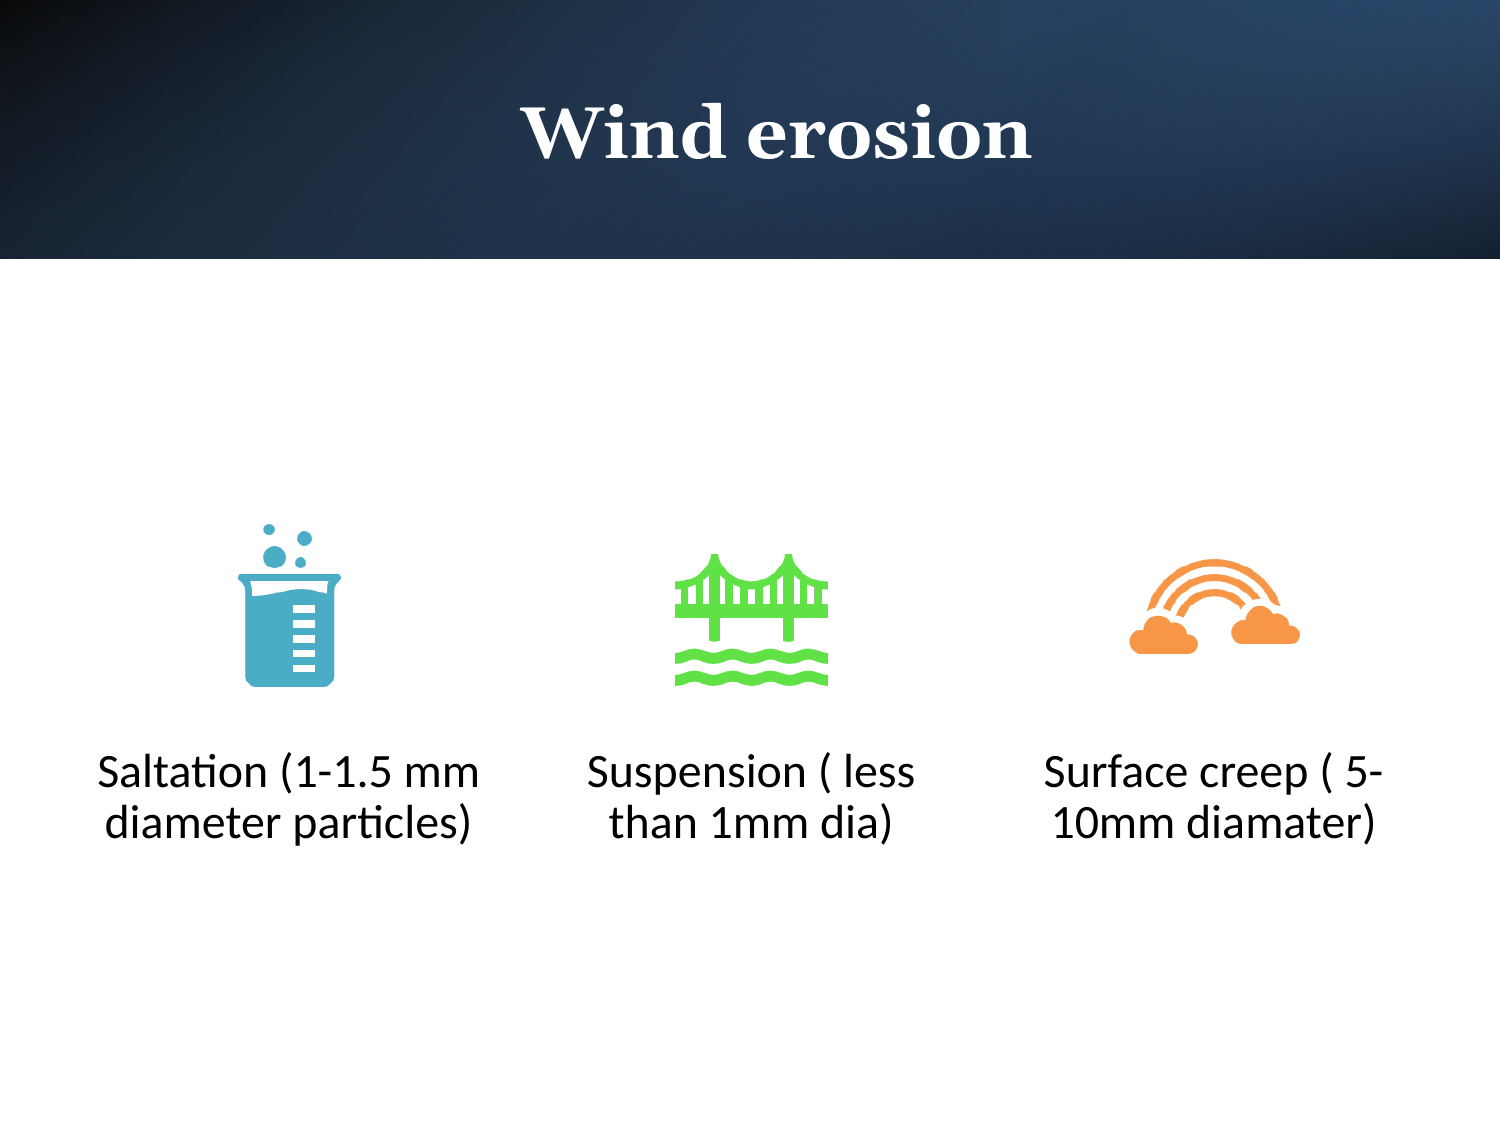

# Wind erosion
Saltation (1-1.5 mm diameter particles)
Suspension ( less than 1mm dia)
Surface creep ( 5-10mm diamater)